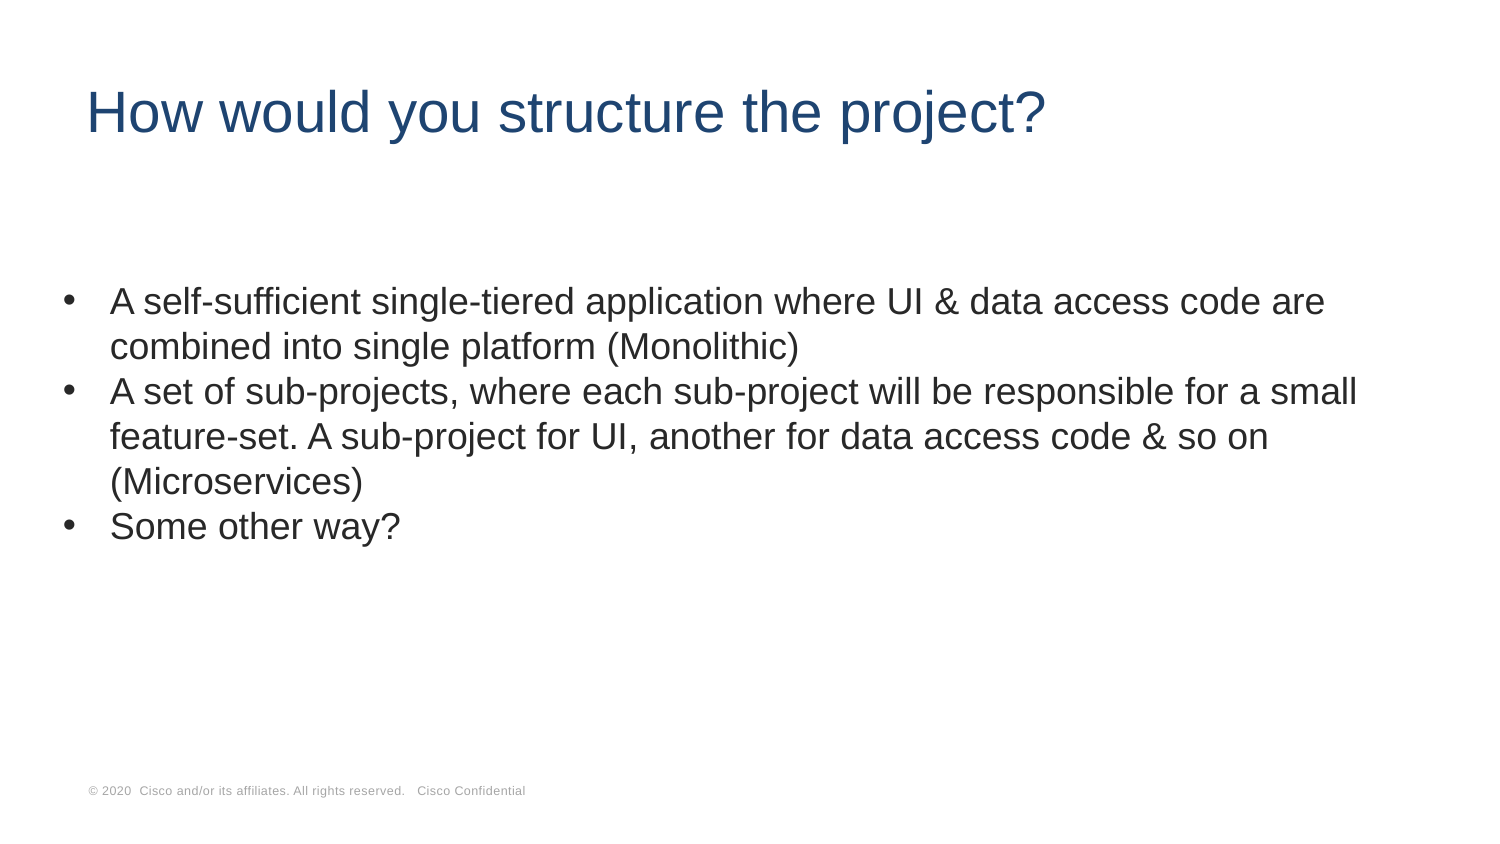

# How would you structure the project?
A self-sufficient single-tiered application where UI & data access code are combined into single platform (Monolithic)
A set of sub-projects, where each sub-project will be responsible for a small feature-set. A sub-project for UI, another for data access code & so on (Microservices)
Some other way?